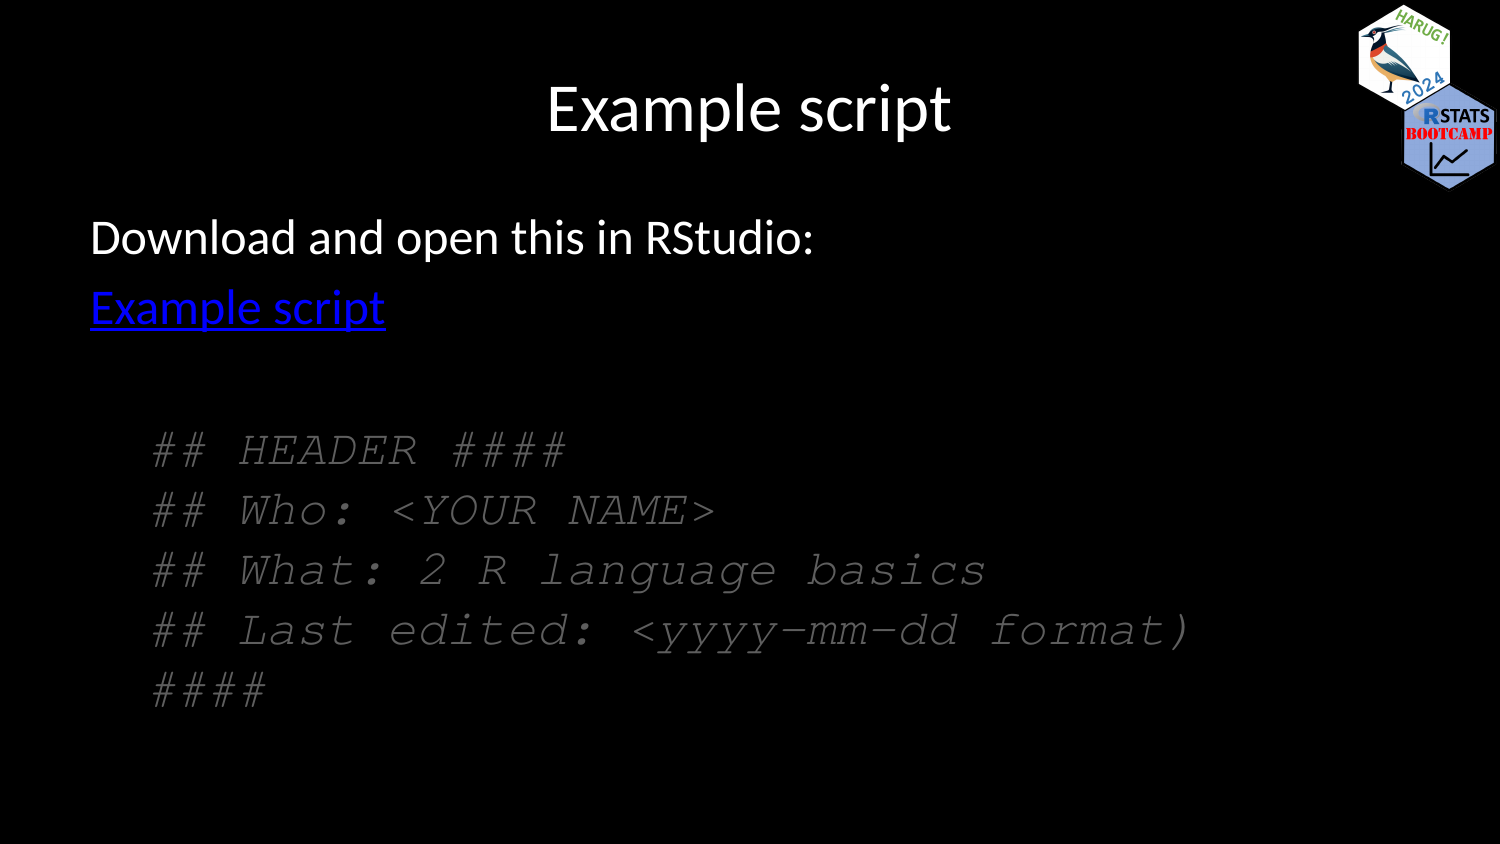

# Example script
Download and open this in RStudio:
Example script

## HEADER #### ## Who: <YOUR NAME> ## What: 2 R language basics ## Last edited: <yyyy-mm-dd format) ####